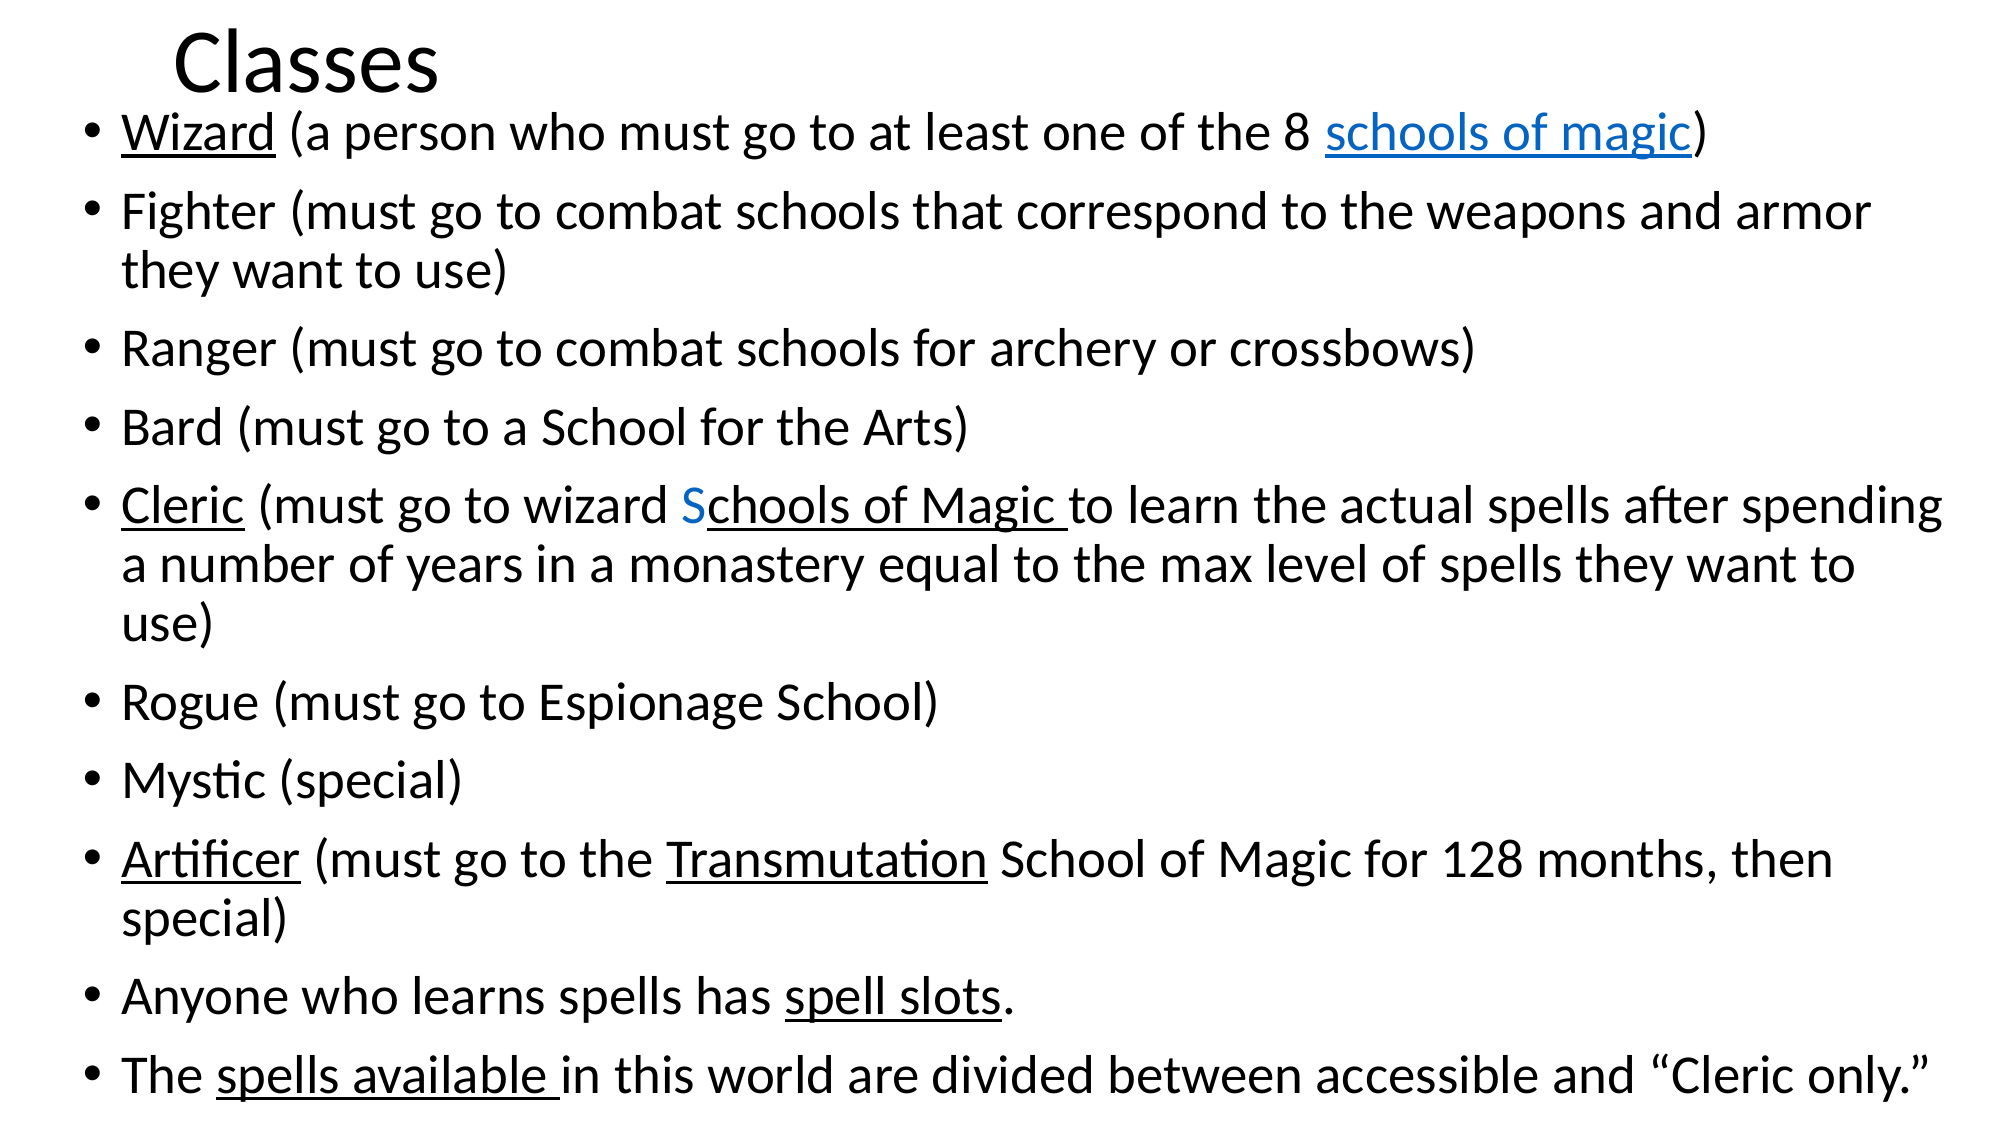

# Classes
Wizard (a person who must go to at least one of the 8 schools of magic)
Fighter (must go to combat schools that correspond to the weapons and armor they want to use)
Ranger (must go to combat schools for archery or crossbows)
Bard (must go to a School for the Arts)
Cleric (must go to wizard Schools of Magic to learn the actual spells after spending a number of years in a monastery equal to the max level of spells they want to use)
Rogue (must go to Espionage School)
Mystic (special)
Artificer (must go to the Transmutation School of Magic for 128 months, then special)
Anyone who learns spells has spell slots.
The spells available in this world are divided between accessible and “Cleric only.”